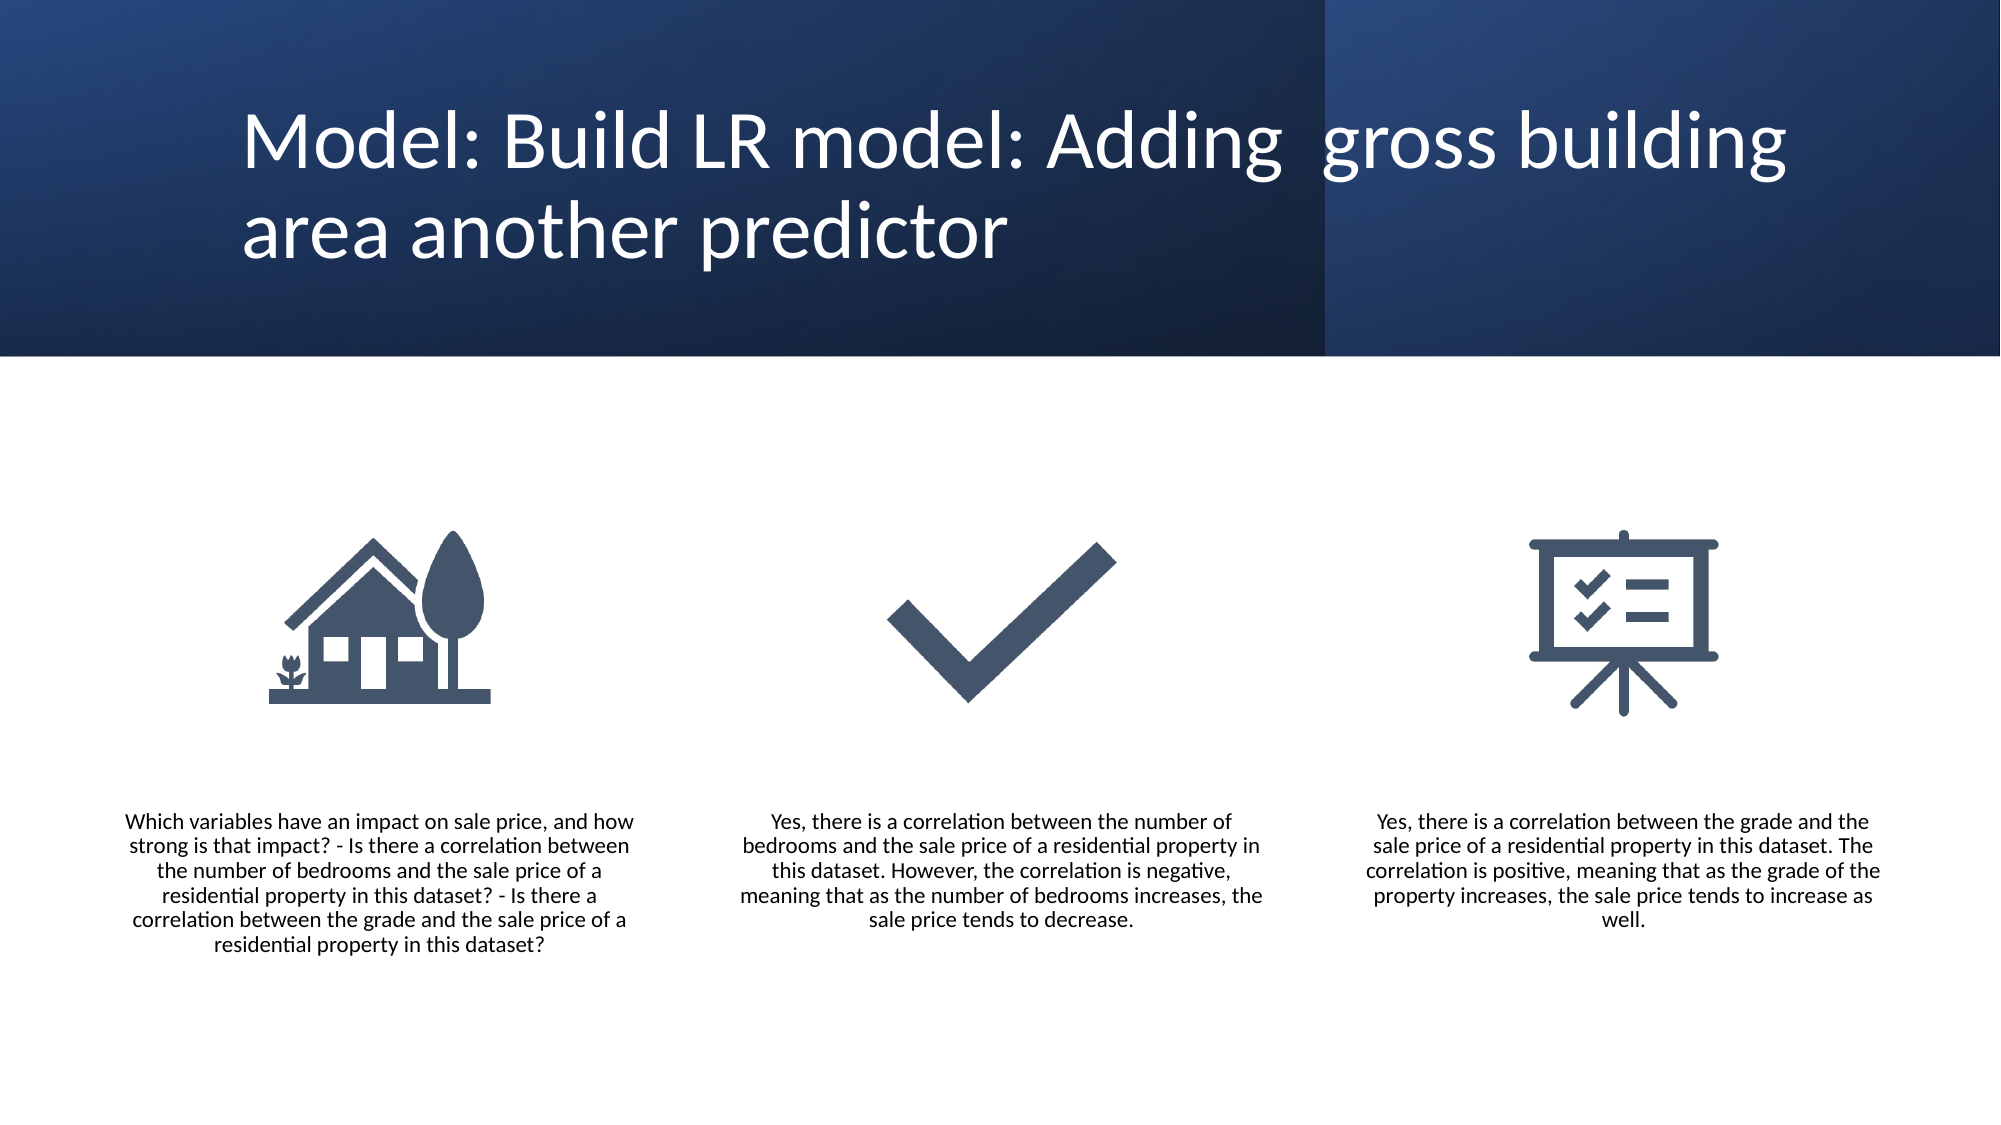

# Model: Build LR model: Adding  gross building area another predictor
Which variables have an impact on sale price, and how strong is that impact? - Is there a correlation between the number of bedrooms and the sale price of a residential property in this dataset? - Is there a correlation between the grade and the sale price of a residential property in this dataset?
Yes, there is a correlation between the number of bedrooms and the sale price of a residential property in this dataset. However, the correlation is negative, meaning that as the number of bedrooms increases, the sale price tends to decrease.
Yes, there is a correlation between the grade and the sale price of a residential property in this dataset. The correlation is positive, meaning that as the grade of the property increases, the sale price tends to increase as well.